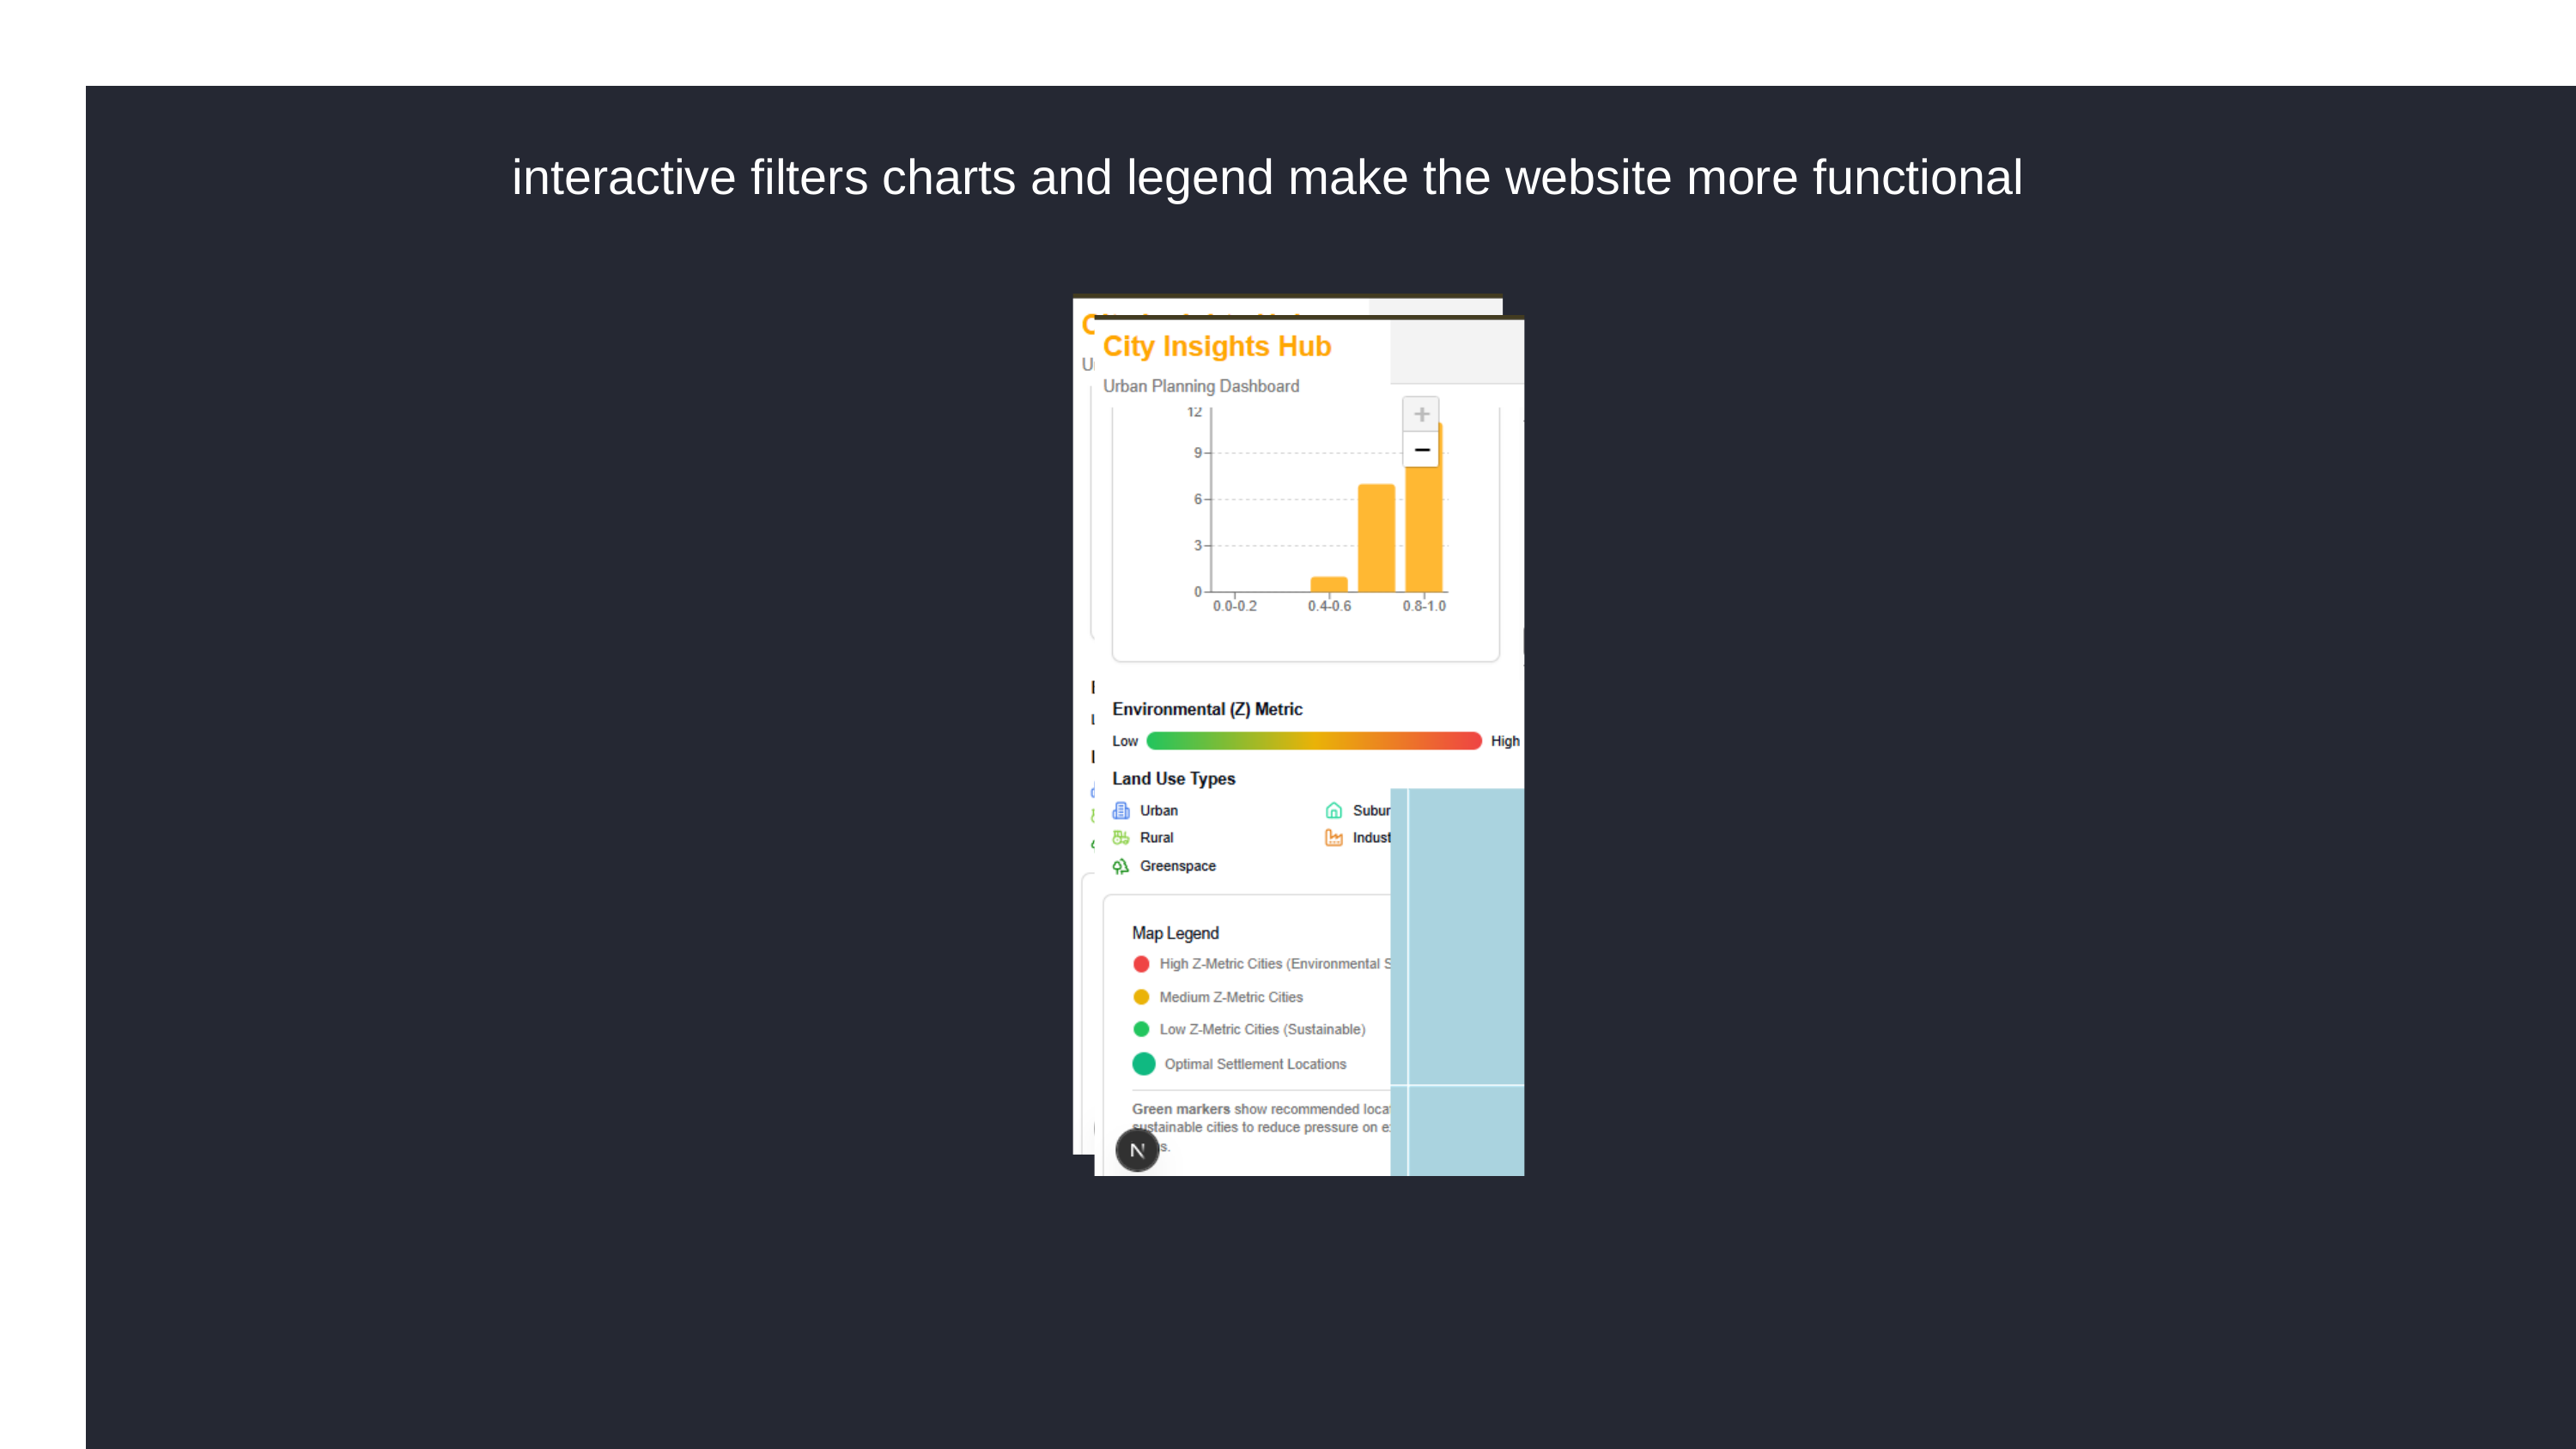

interactive filters charts and legend make the website more functional